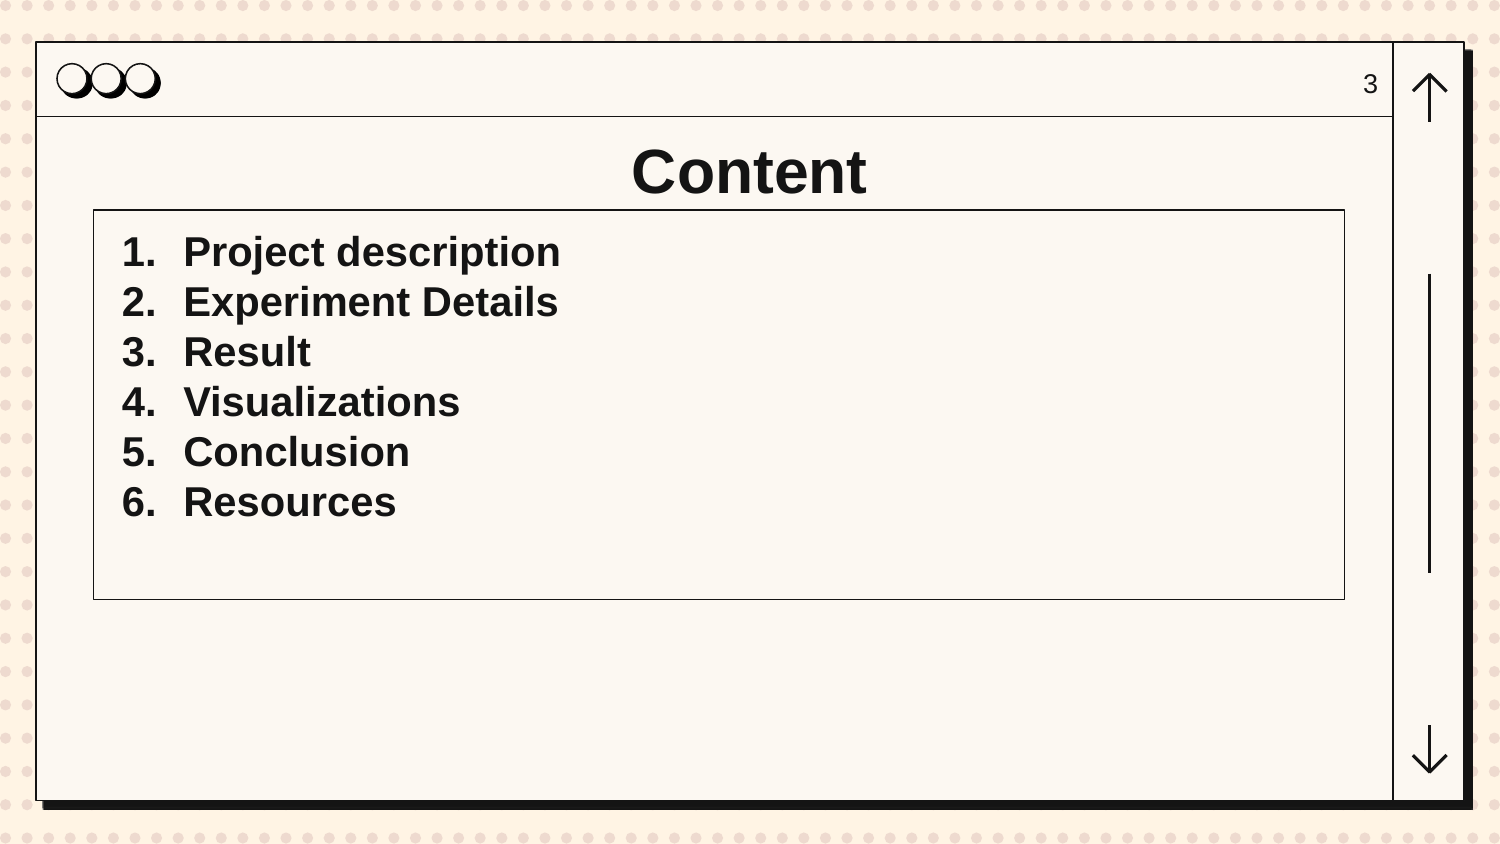

3
# Content
Project description
Experiment Details
Result
Visualizations
Conclusion
Resources